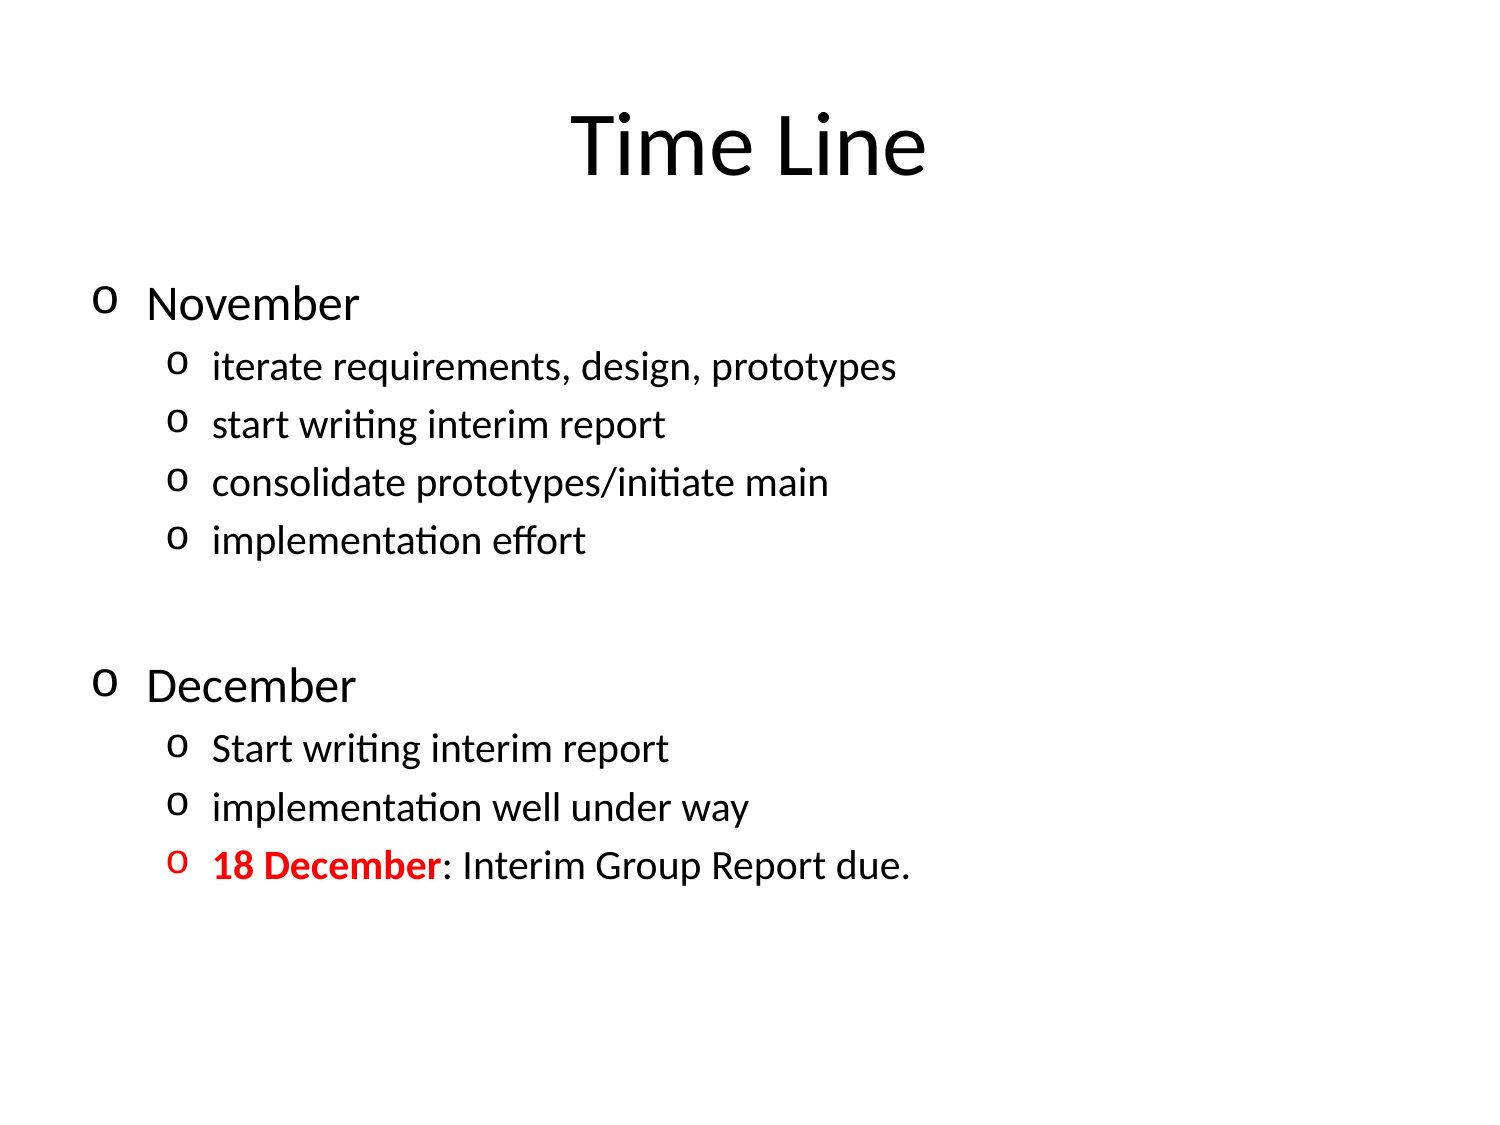

# Time Line
November
iterate requirements, design, prototypes
start writing interim report
consolidate prototypes/initiate main
implementation effort

December
Start writing interim report
implementation well under way
18 December: Interim Group Report due.